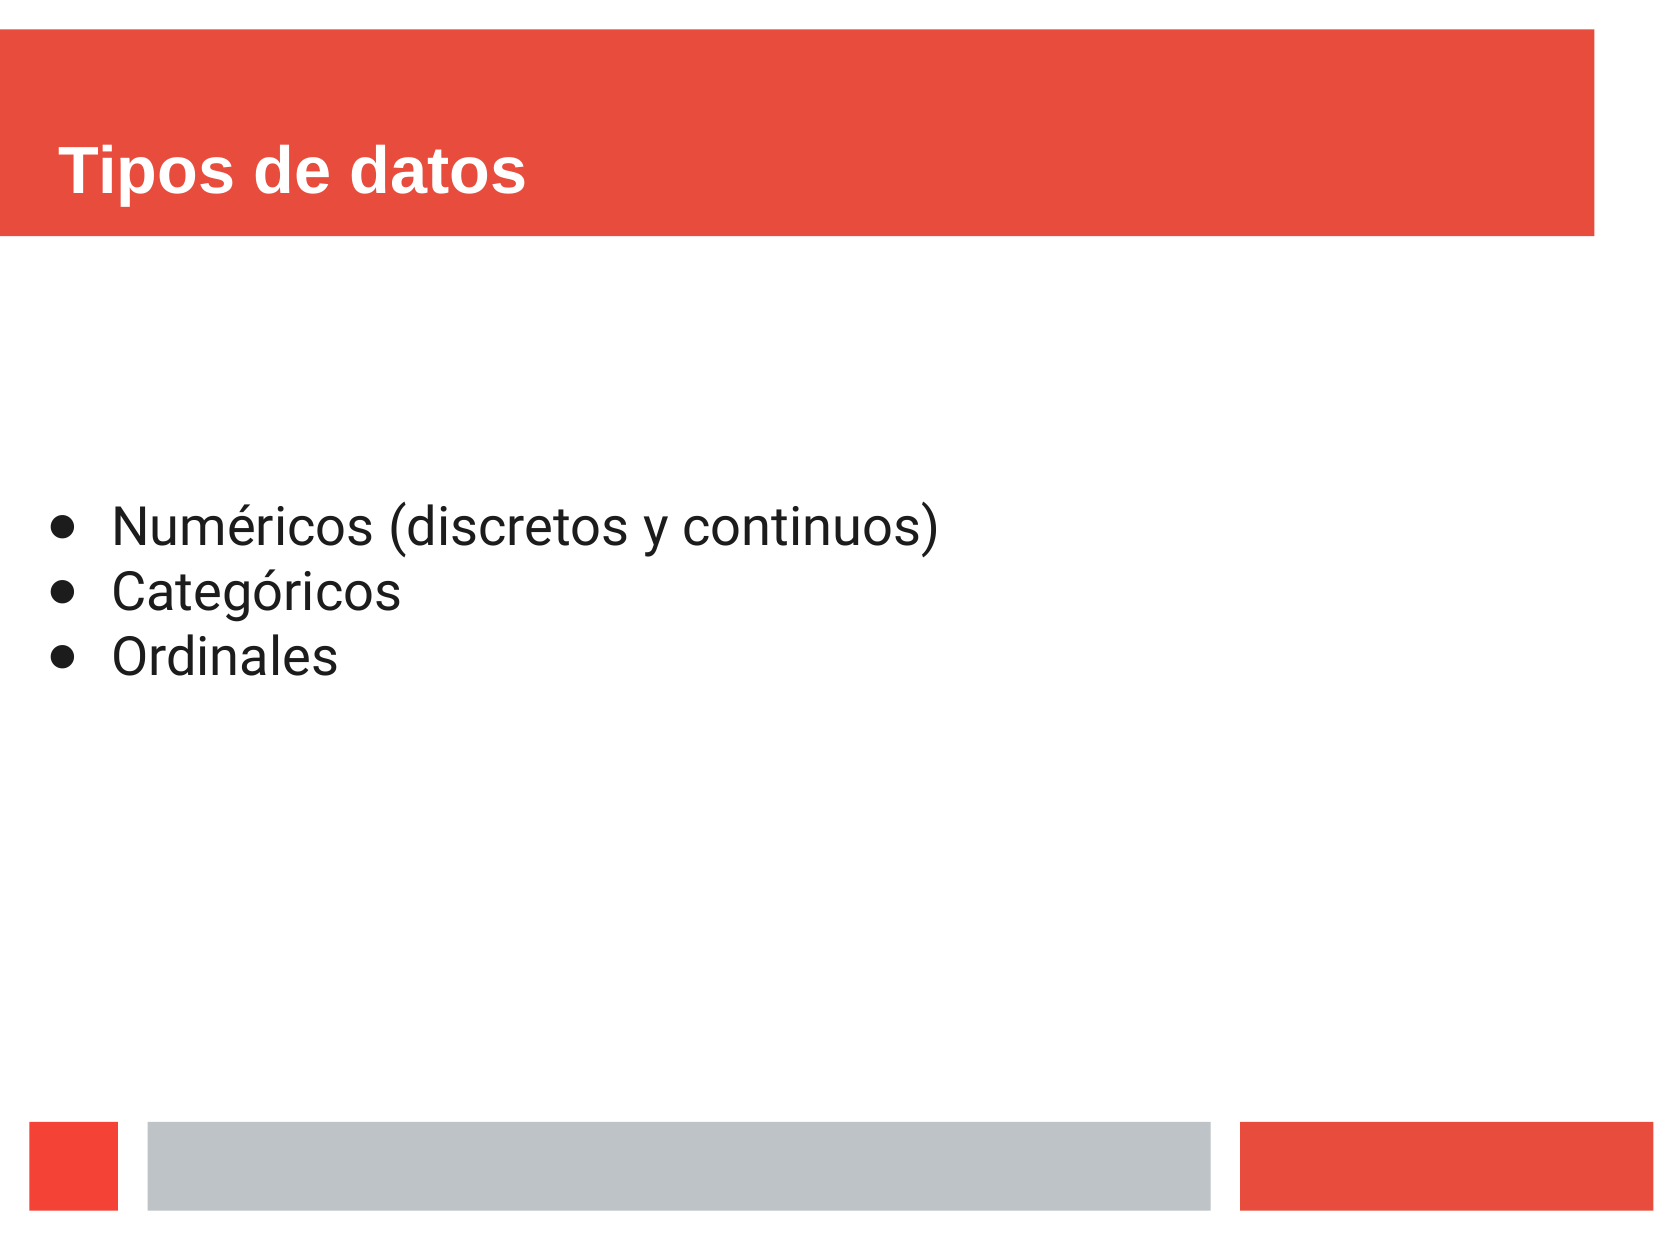

Tipos de datos
Numéricos (discretos y continuos)
Categóricos
Ordinales